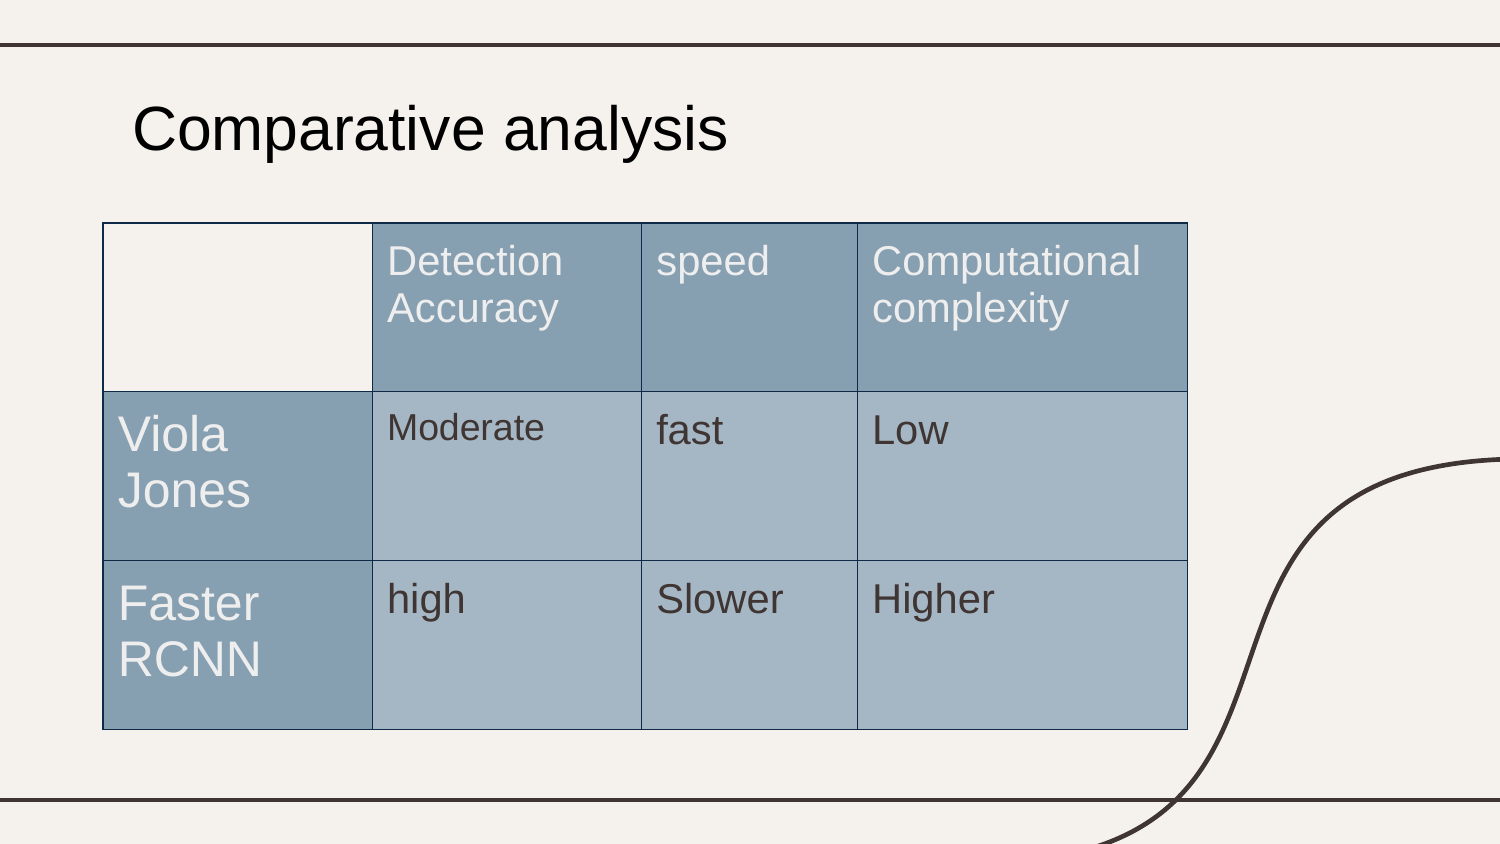

# Comparative analysis
|  | Detection Accuracy | speed | Computational complexity |
| --- | --- | --- | --- |
| Viola Jones | Moderate | fast | Low |
| Faster RCNN | high | Slower | Higher |